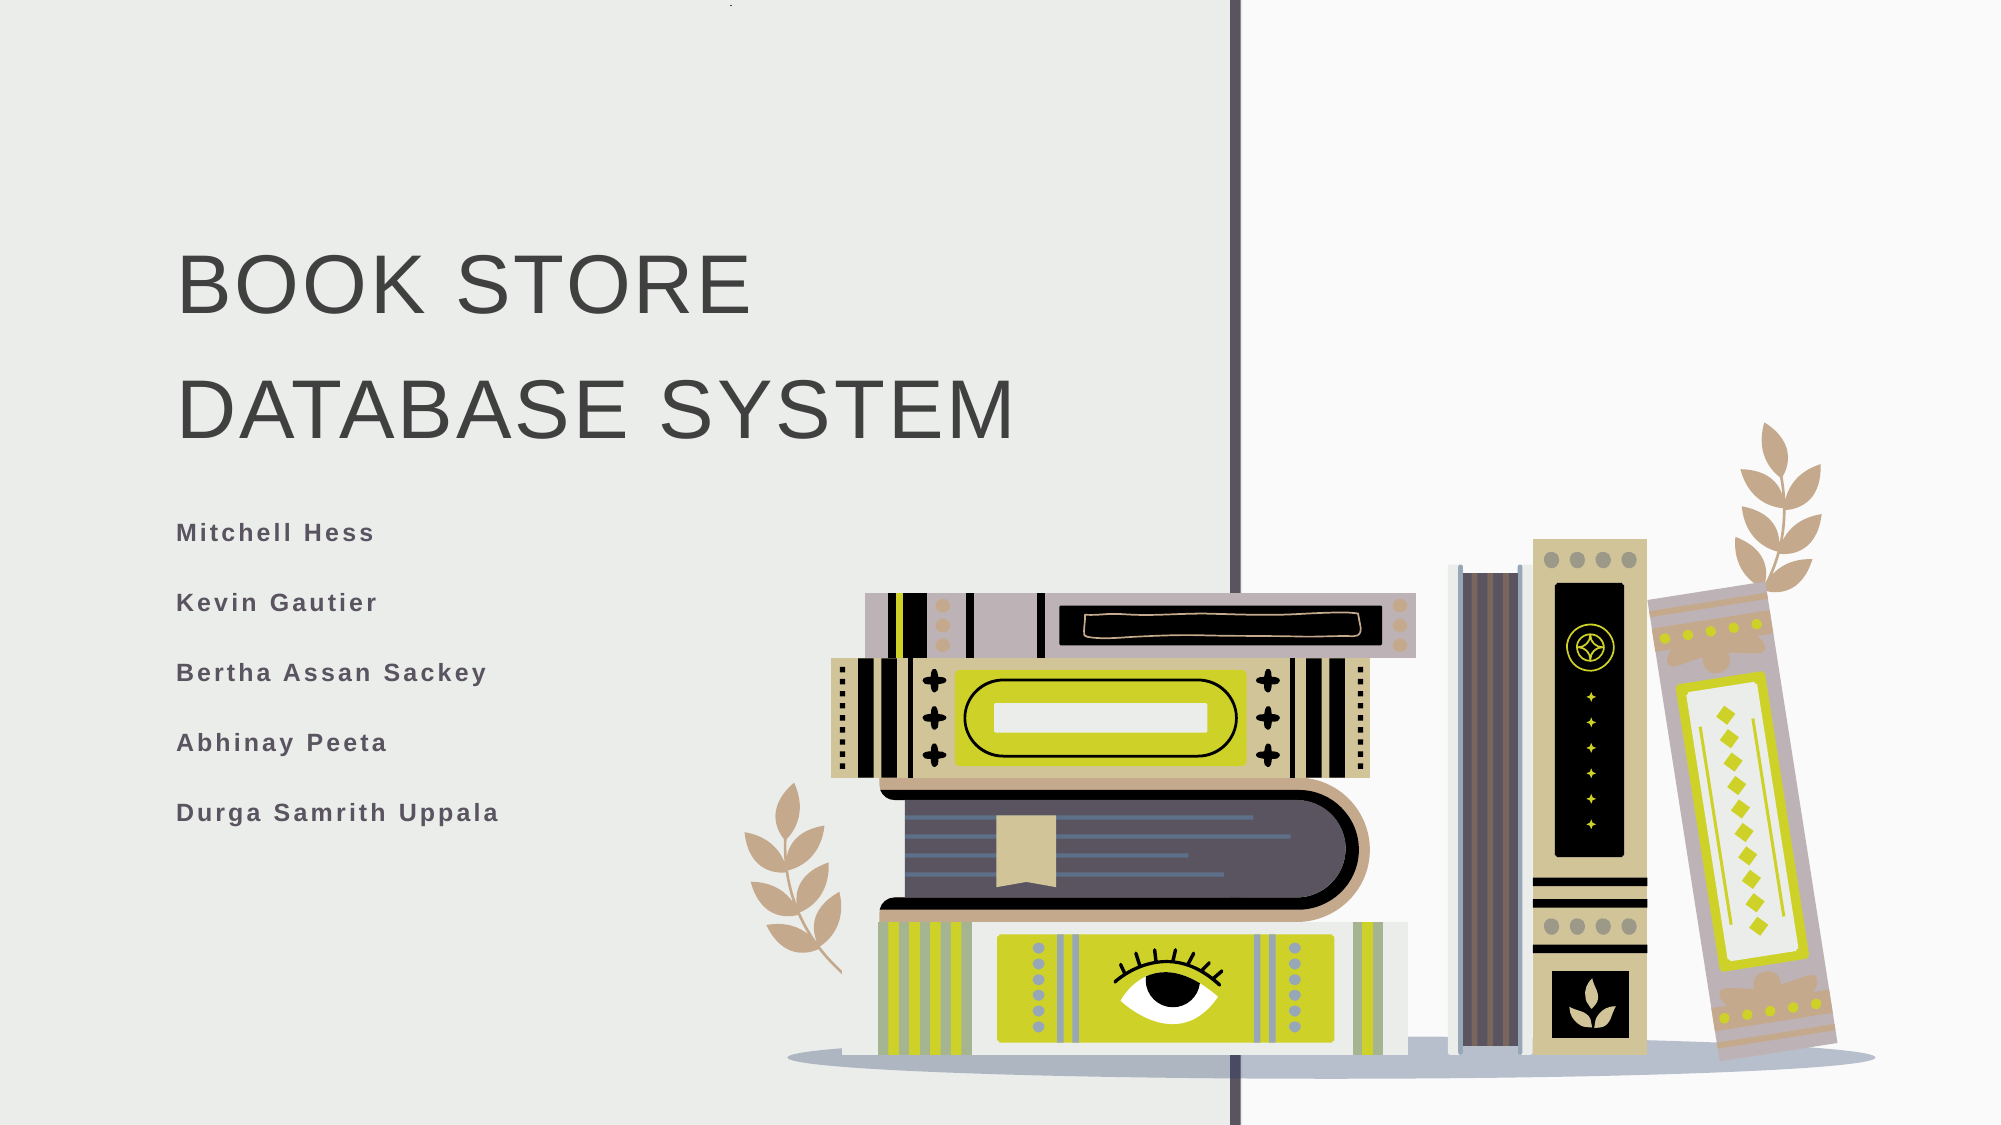

# Book Store DATABASE SYSTEM

Mitchell Hess
Kevin Gautier
Bertha Assan Sackey
Abhinay Peeta
Durga Samrith Uppala